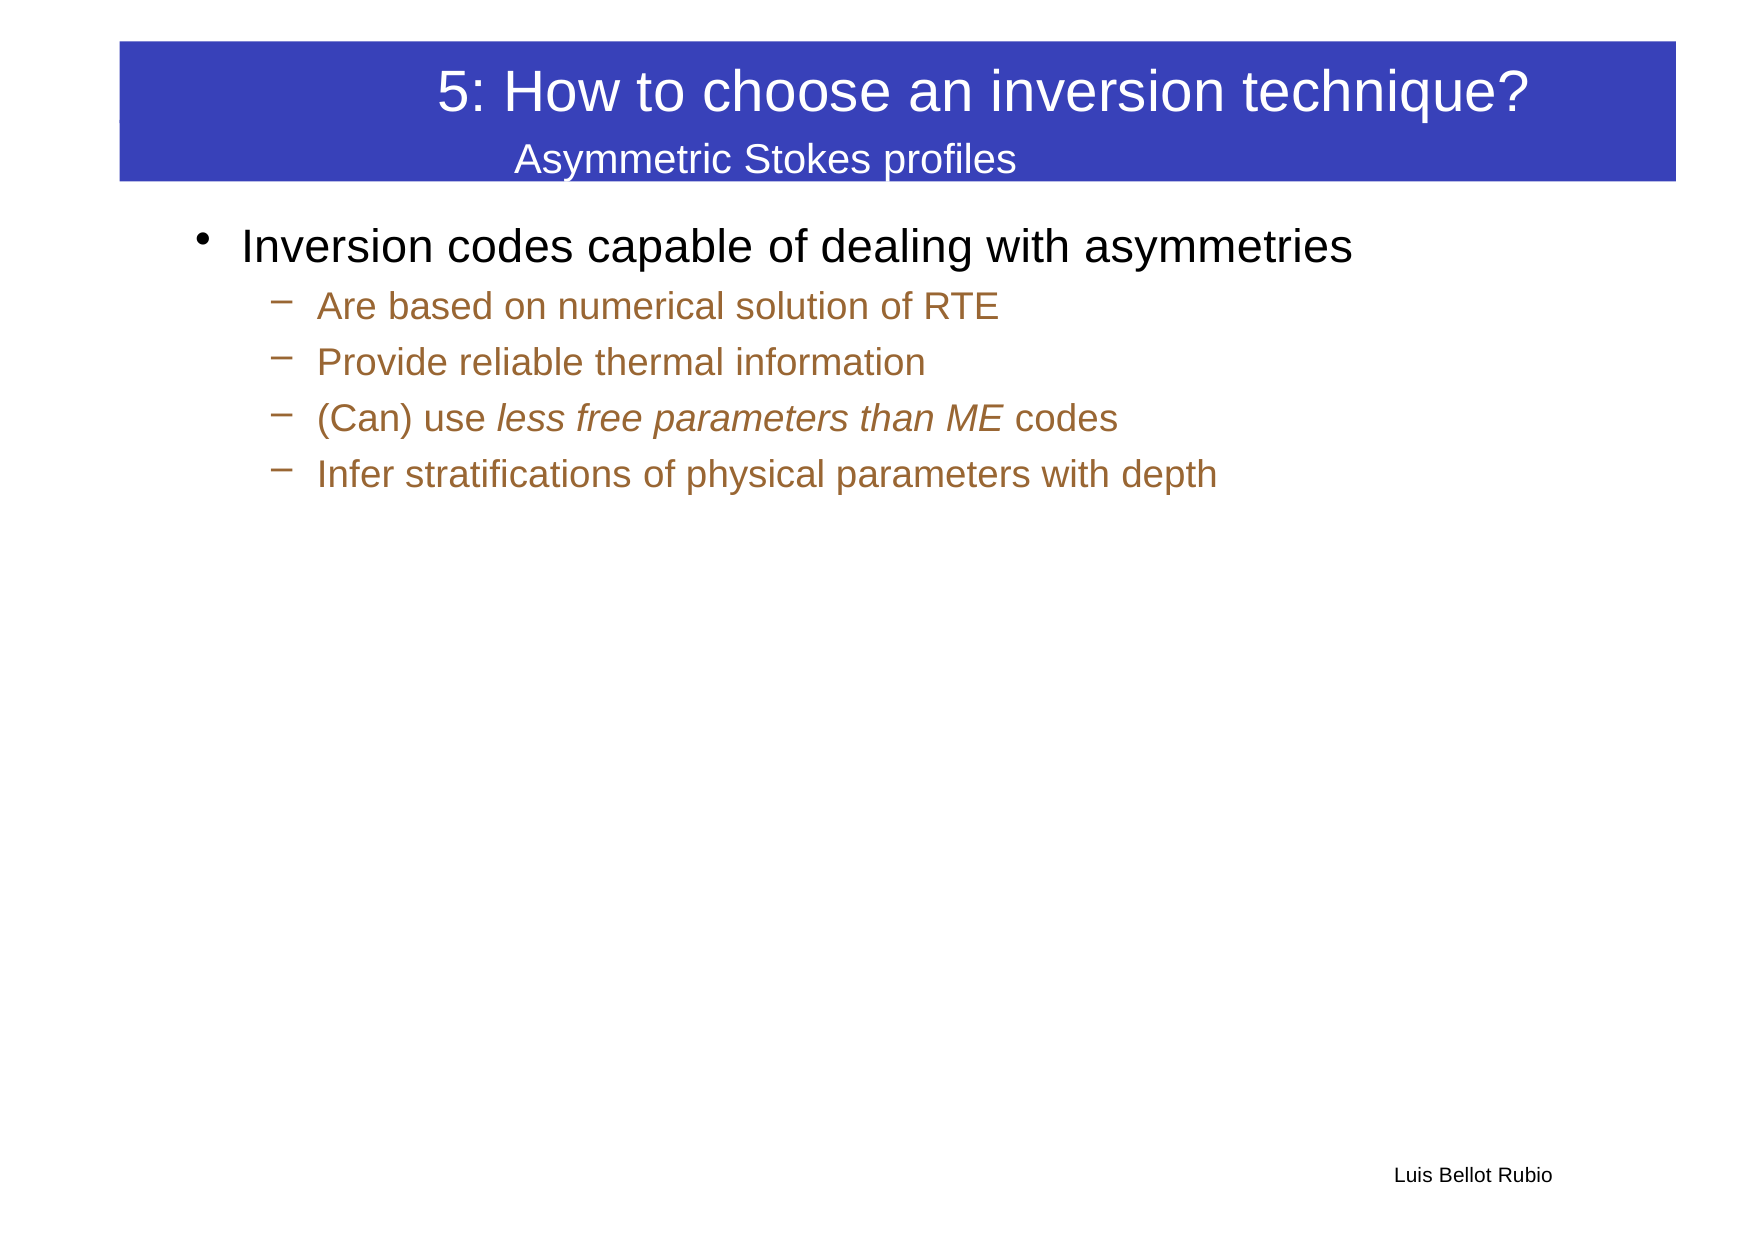

5: How to choose an inversion technique?
              Asymmetric Stokes profiles
Inversion codes capable of dealing with asymmetries
Are based on numerical solution of RTE
Provide reliable thermal information
(Can) use less free parameters than ME codes
Infer stratifications of physical parameters with depth
Luis Bellot Rubio